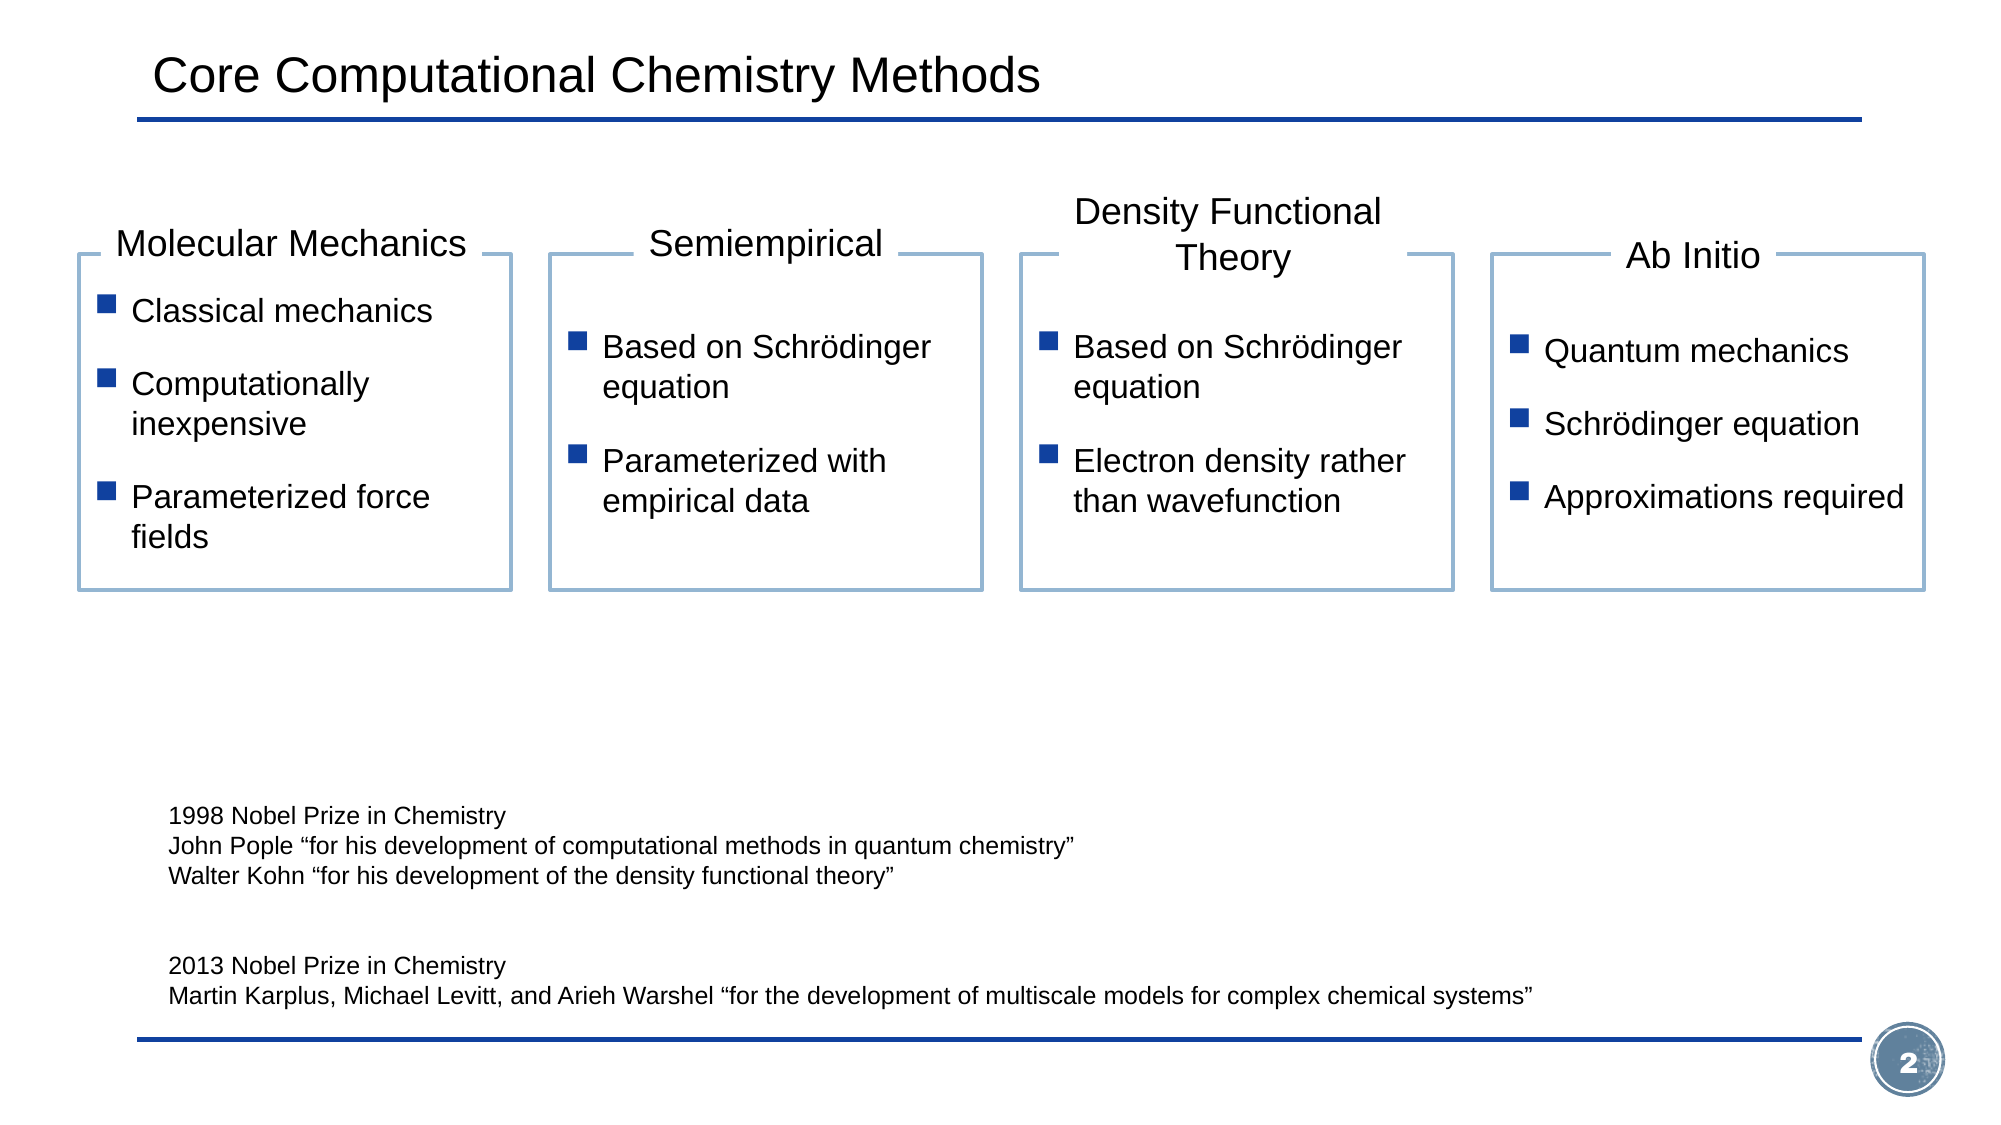

# Core Computational Chemistry Methods
Density Functional
Theory
Molecular Mechanics
Semiempirical
Ab Initio
Quantum mechanics
Schrödinger equation
Approximations required
Based on Schrödinger equation
Electron density rather than wavefunction
Based on Schrödinger equation
Parameterized with empirical data
Classical mechanics
Computationally inexpensive
Parameterized force fields

1998 Nobel Prize in Chemistry
John Pople “for his development of computational methods in quantum chemistry”
Walter Kohn “for his development of the density functional theory”

2013 Nobel Prize in Chemistry
Martin Karplus, Michael Levitt, and Arieh Warshel “for the development of multiscale models for complex chemical systems”
2